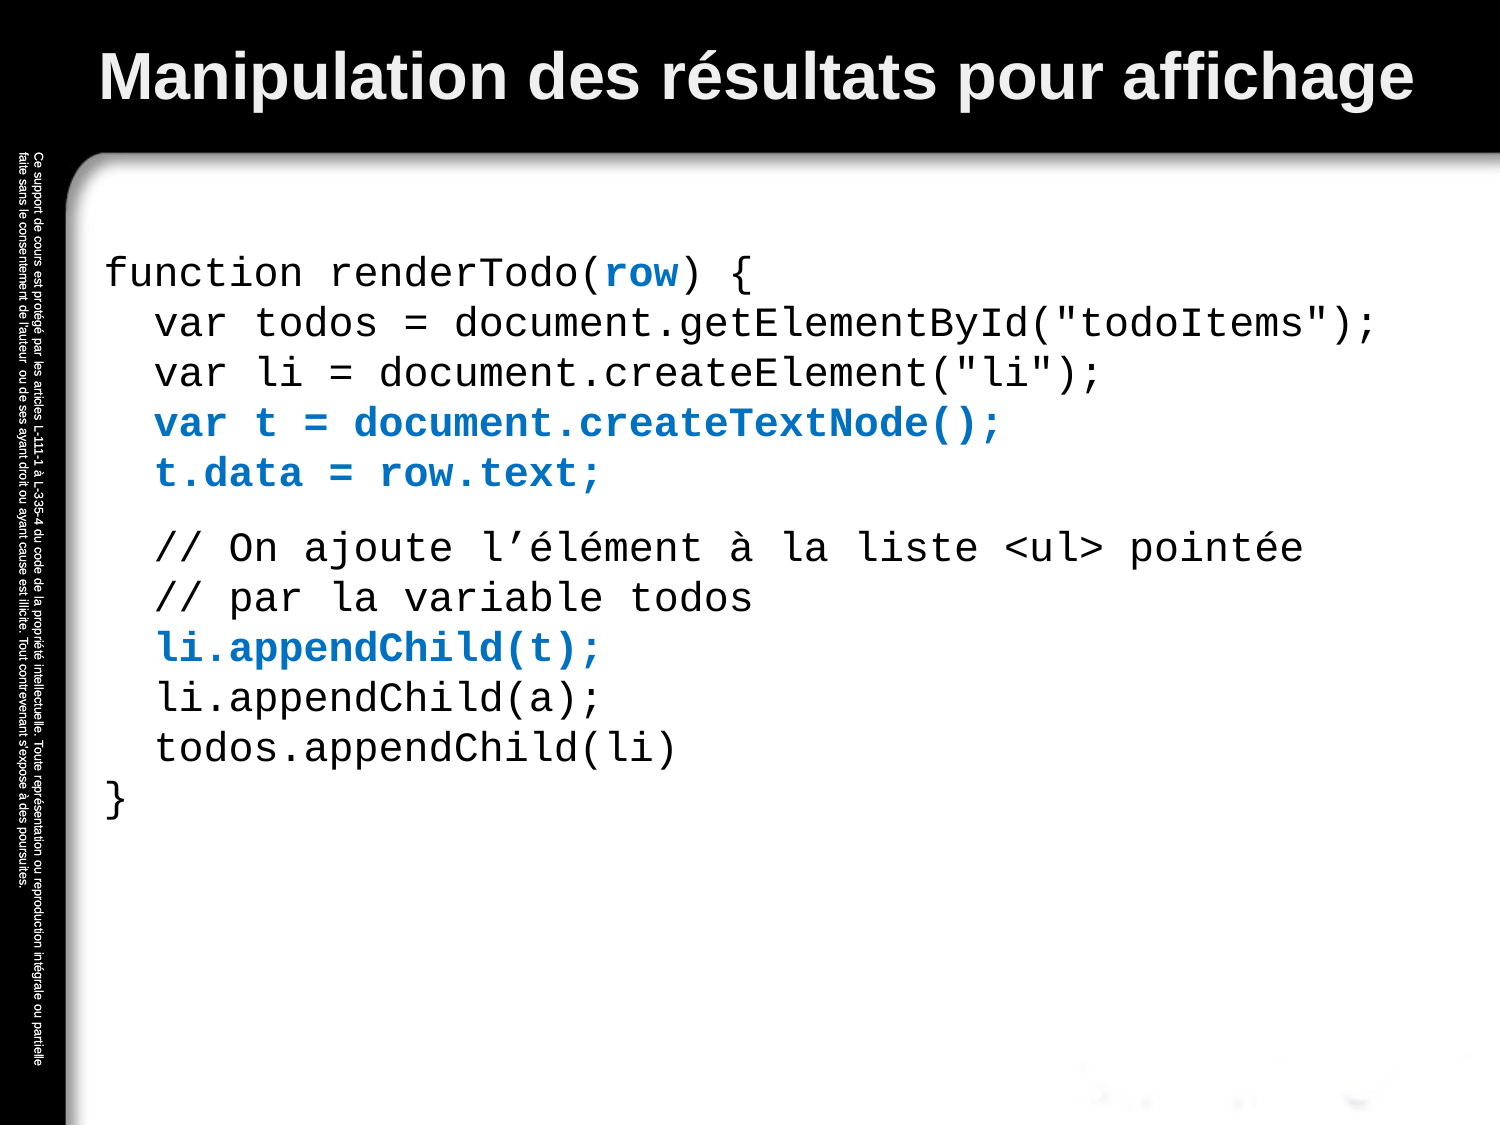

# Manipulation des résultats pour affichage
function renderTodo(row) {
  var todos = document.getElementById("todoItems");
  var li = document.createElement("li");
  var t = document.createTextNode();
  t.data = row.text;
  // On ajoute l’élément à la liste <ul> pointée
  // par la variable todos
  li.appendChild(t);
  li.appendChild(a);
  todos.appendChild(li)
}